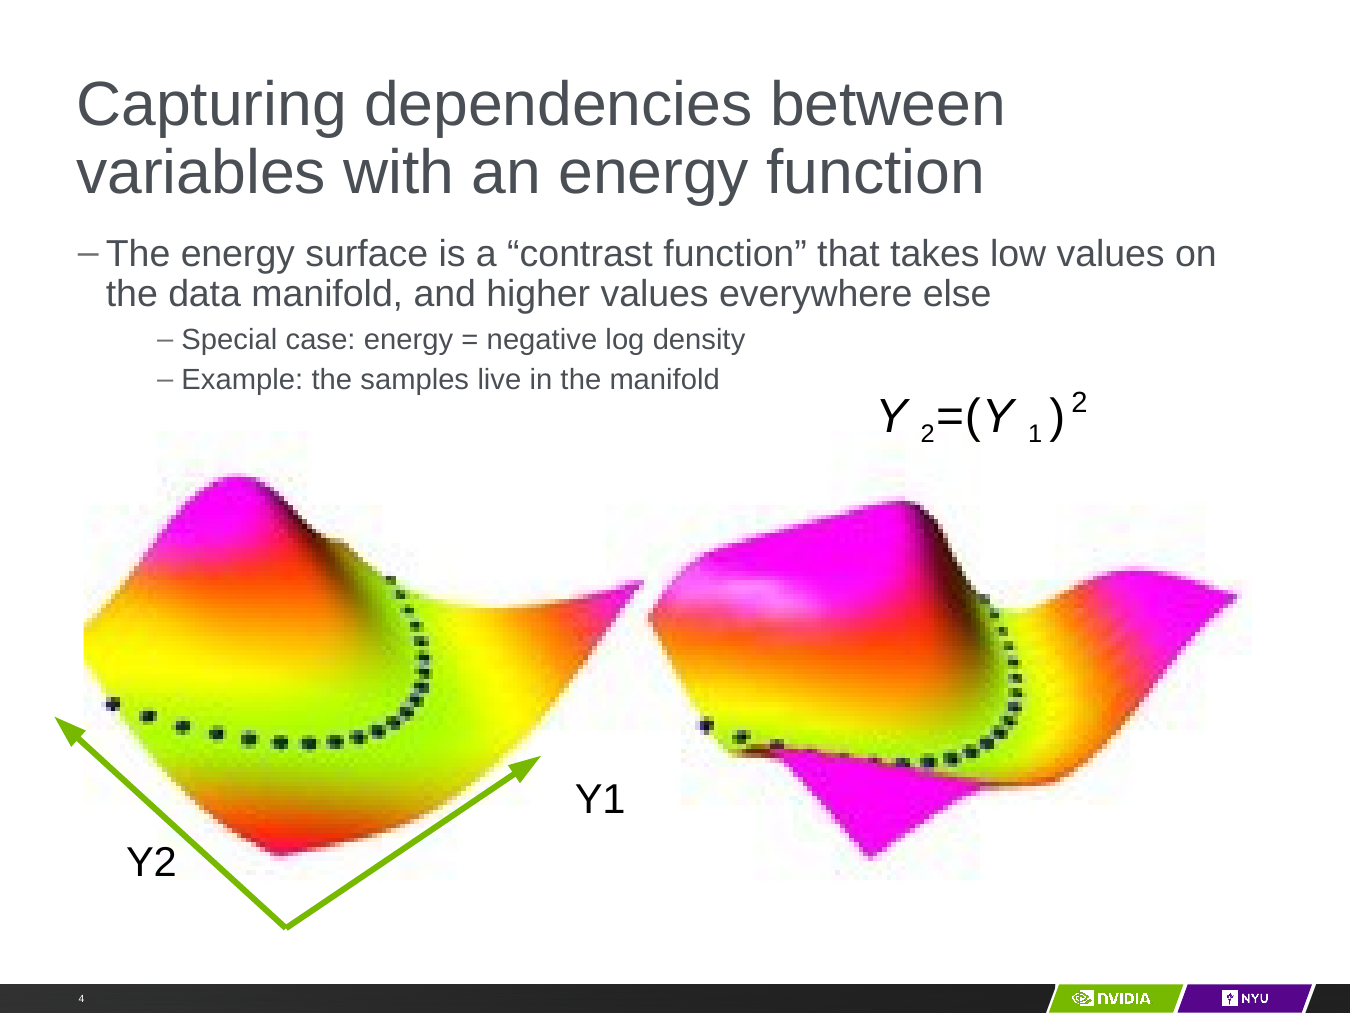

# Capturing dependencies between variables with an energy function
Y LeCun
The energy surface is a “contrast function” that takes low values on the data manifold, and higher values everywhere else
Special case: energy = negative log density
Example: the samples live in the manifold

2
Y 2=(Y 1 )

Y1
Y2